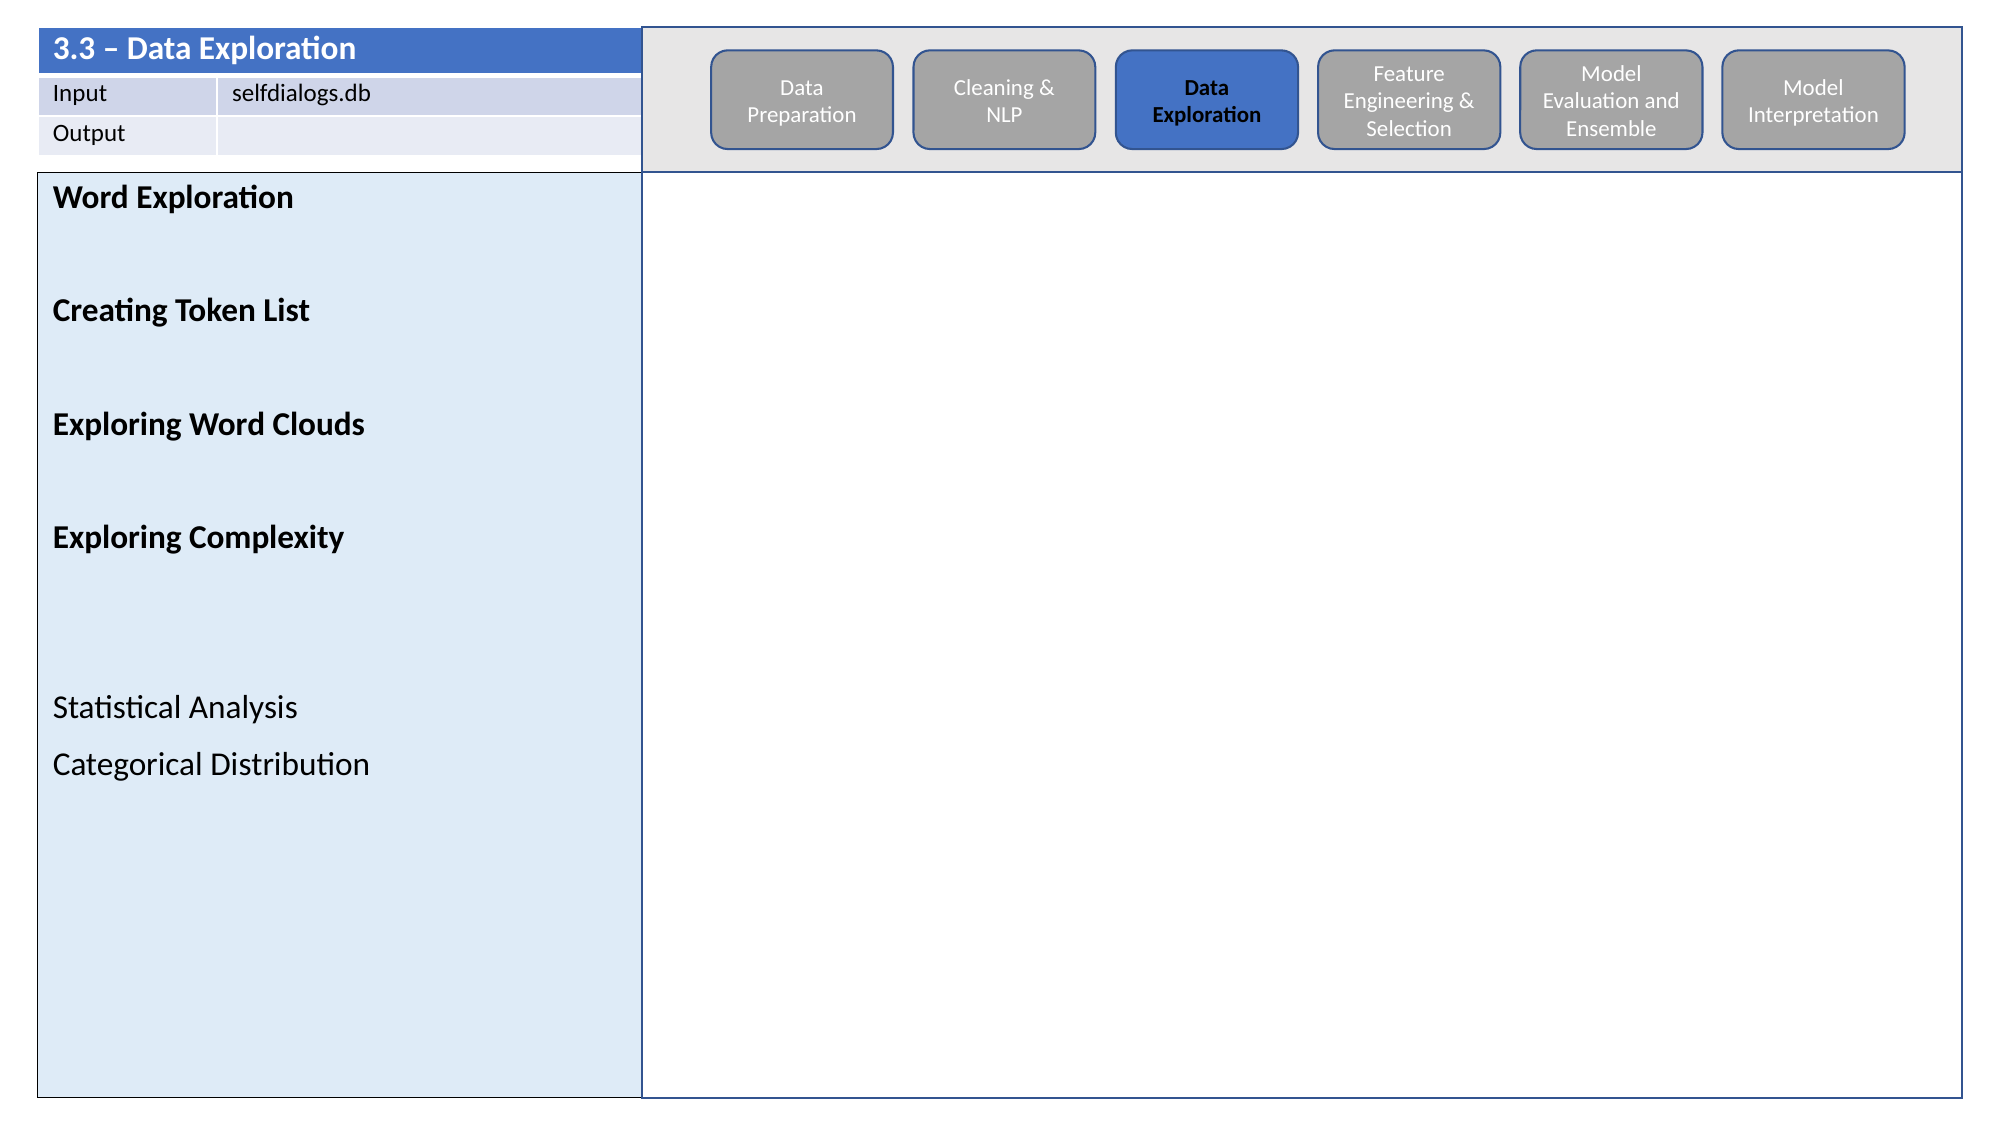

Model Evaluation and Ensemble
Model Interpretation
Data Exploration
Data Preparation
Cleaning & NLP
Feature Engineering & Selection
| 3.3 – Data Exploration |  |
| --- | --- |
| Input | selfdialogs.db |
| Output |  |

Word Exploration

Creating Token List

Exploring Word Clouds

Exploring Complexity

Statistical Analysis
Categorical Distribution